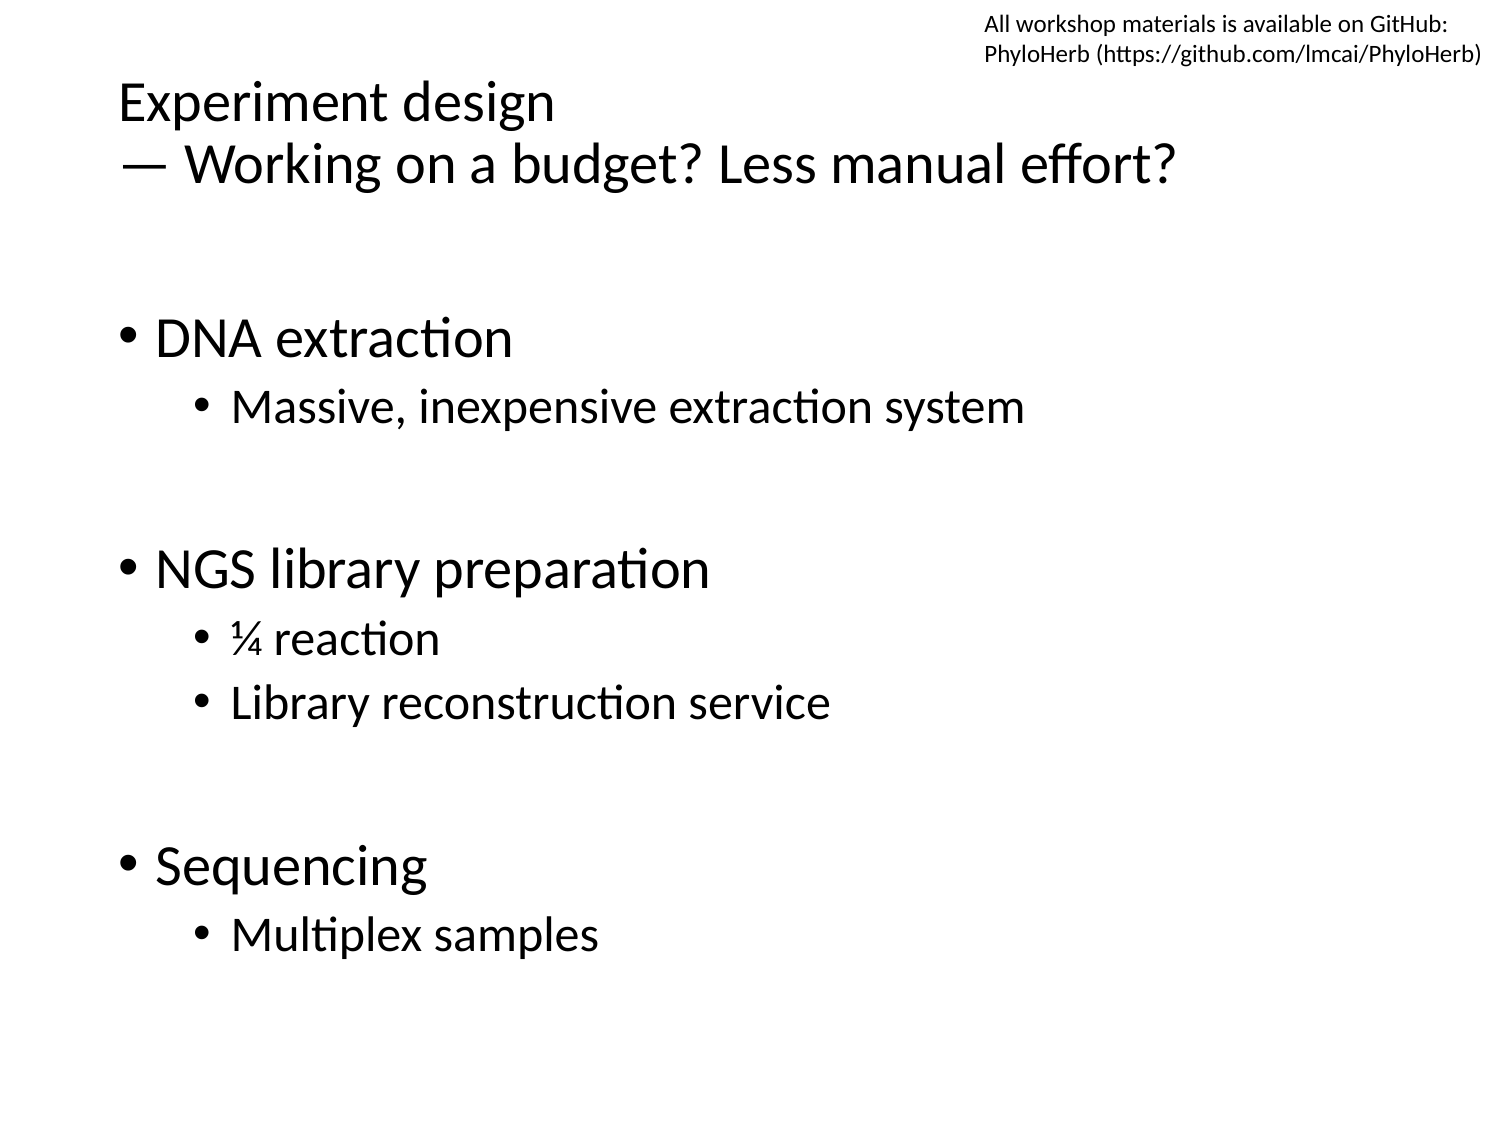

All workshop materials is available on GitHub:
PhyloHerb (https://github.com/lmcai/PhyloHerb)
# Experiment design — Working on a budget? Less manual effort?
DNA extraction
Massive, inexpensive extraction system

NGS library preparation
¼ reaction
Library reconstruction service

Sequencing
Multiplex samples